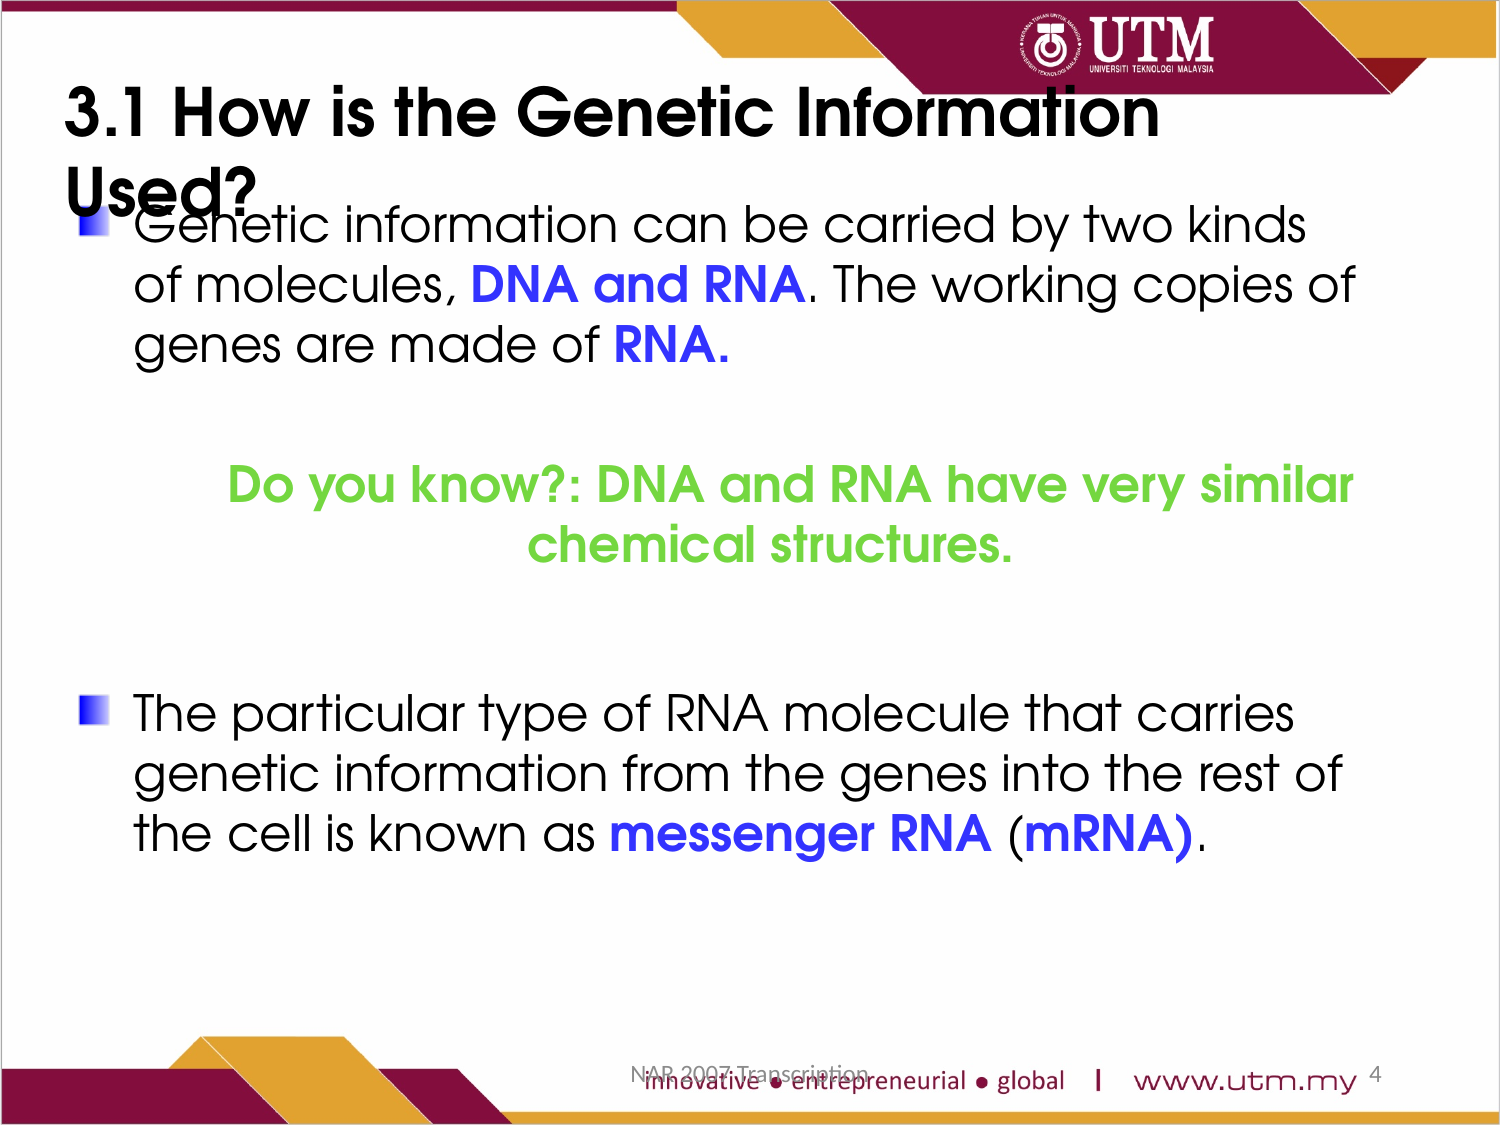

3.1 How is the Genetic Information Used?

Genetic information can be carried by two kinds of molecules, DNA and RNA. The working copies of genes are made of RNA.

	Do you know?: DNA and RNA have very similar 			chemical structures.

The particular type of RNA molecule that carries genetic information from the genes into the rest of the cell is known as messenger RNA (mRNA).
NAR 2007 Transcription
4